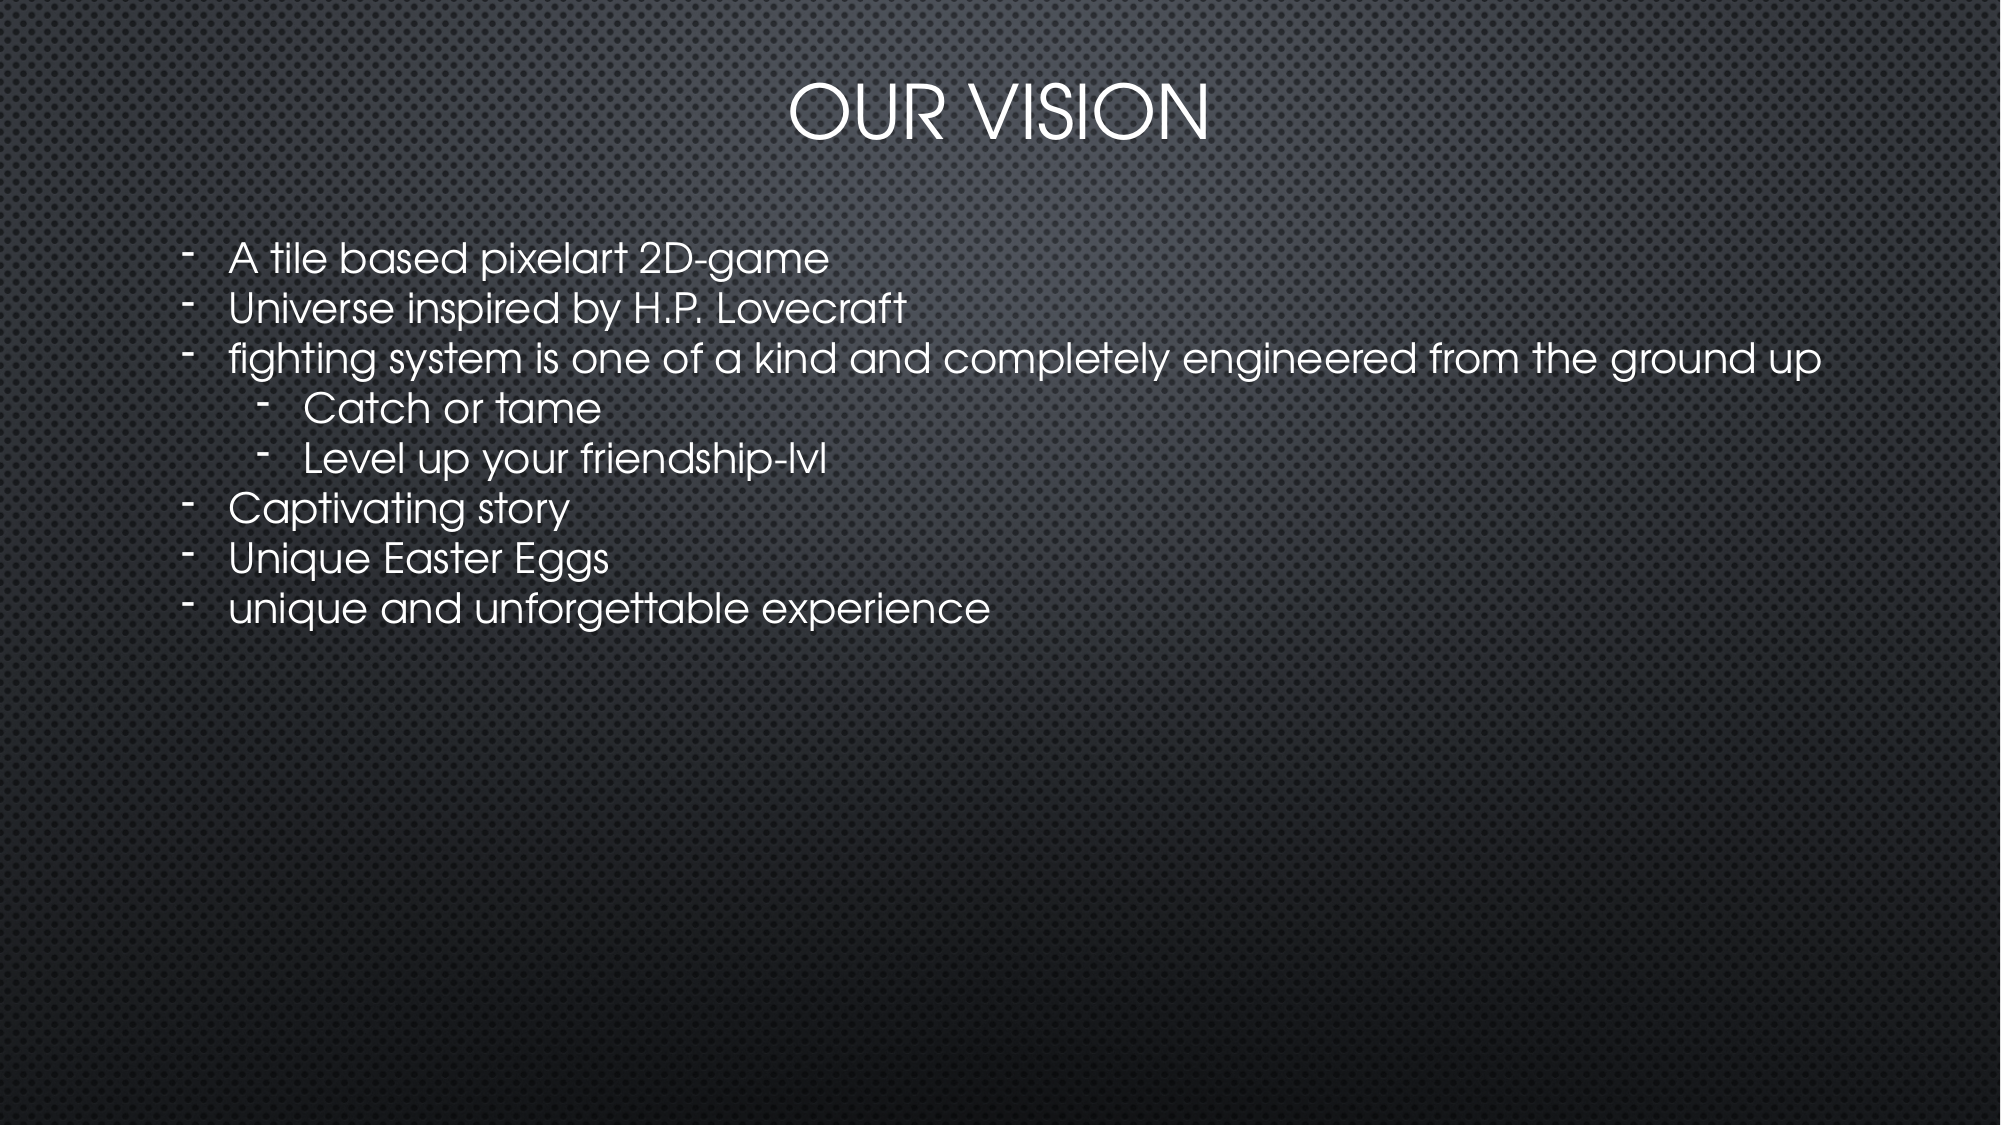

# Our Vision
A tile based pixelart 2D-game
Universe inspired by H.P. Lovecraft
fighting system is one of a kind and completely engineered from the ground up
Catch or tame
Level up your friendship-lvl
Captivating story
Unique Easter Eggs
unique and unforgettable experience